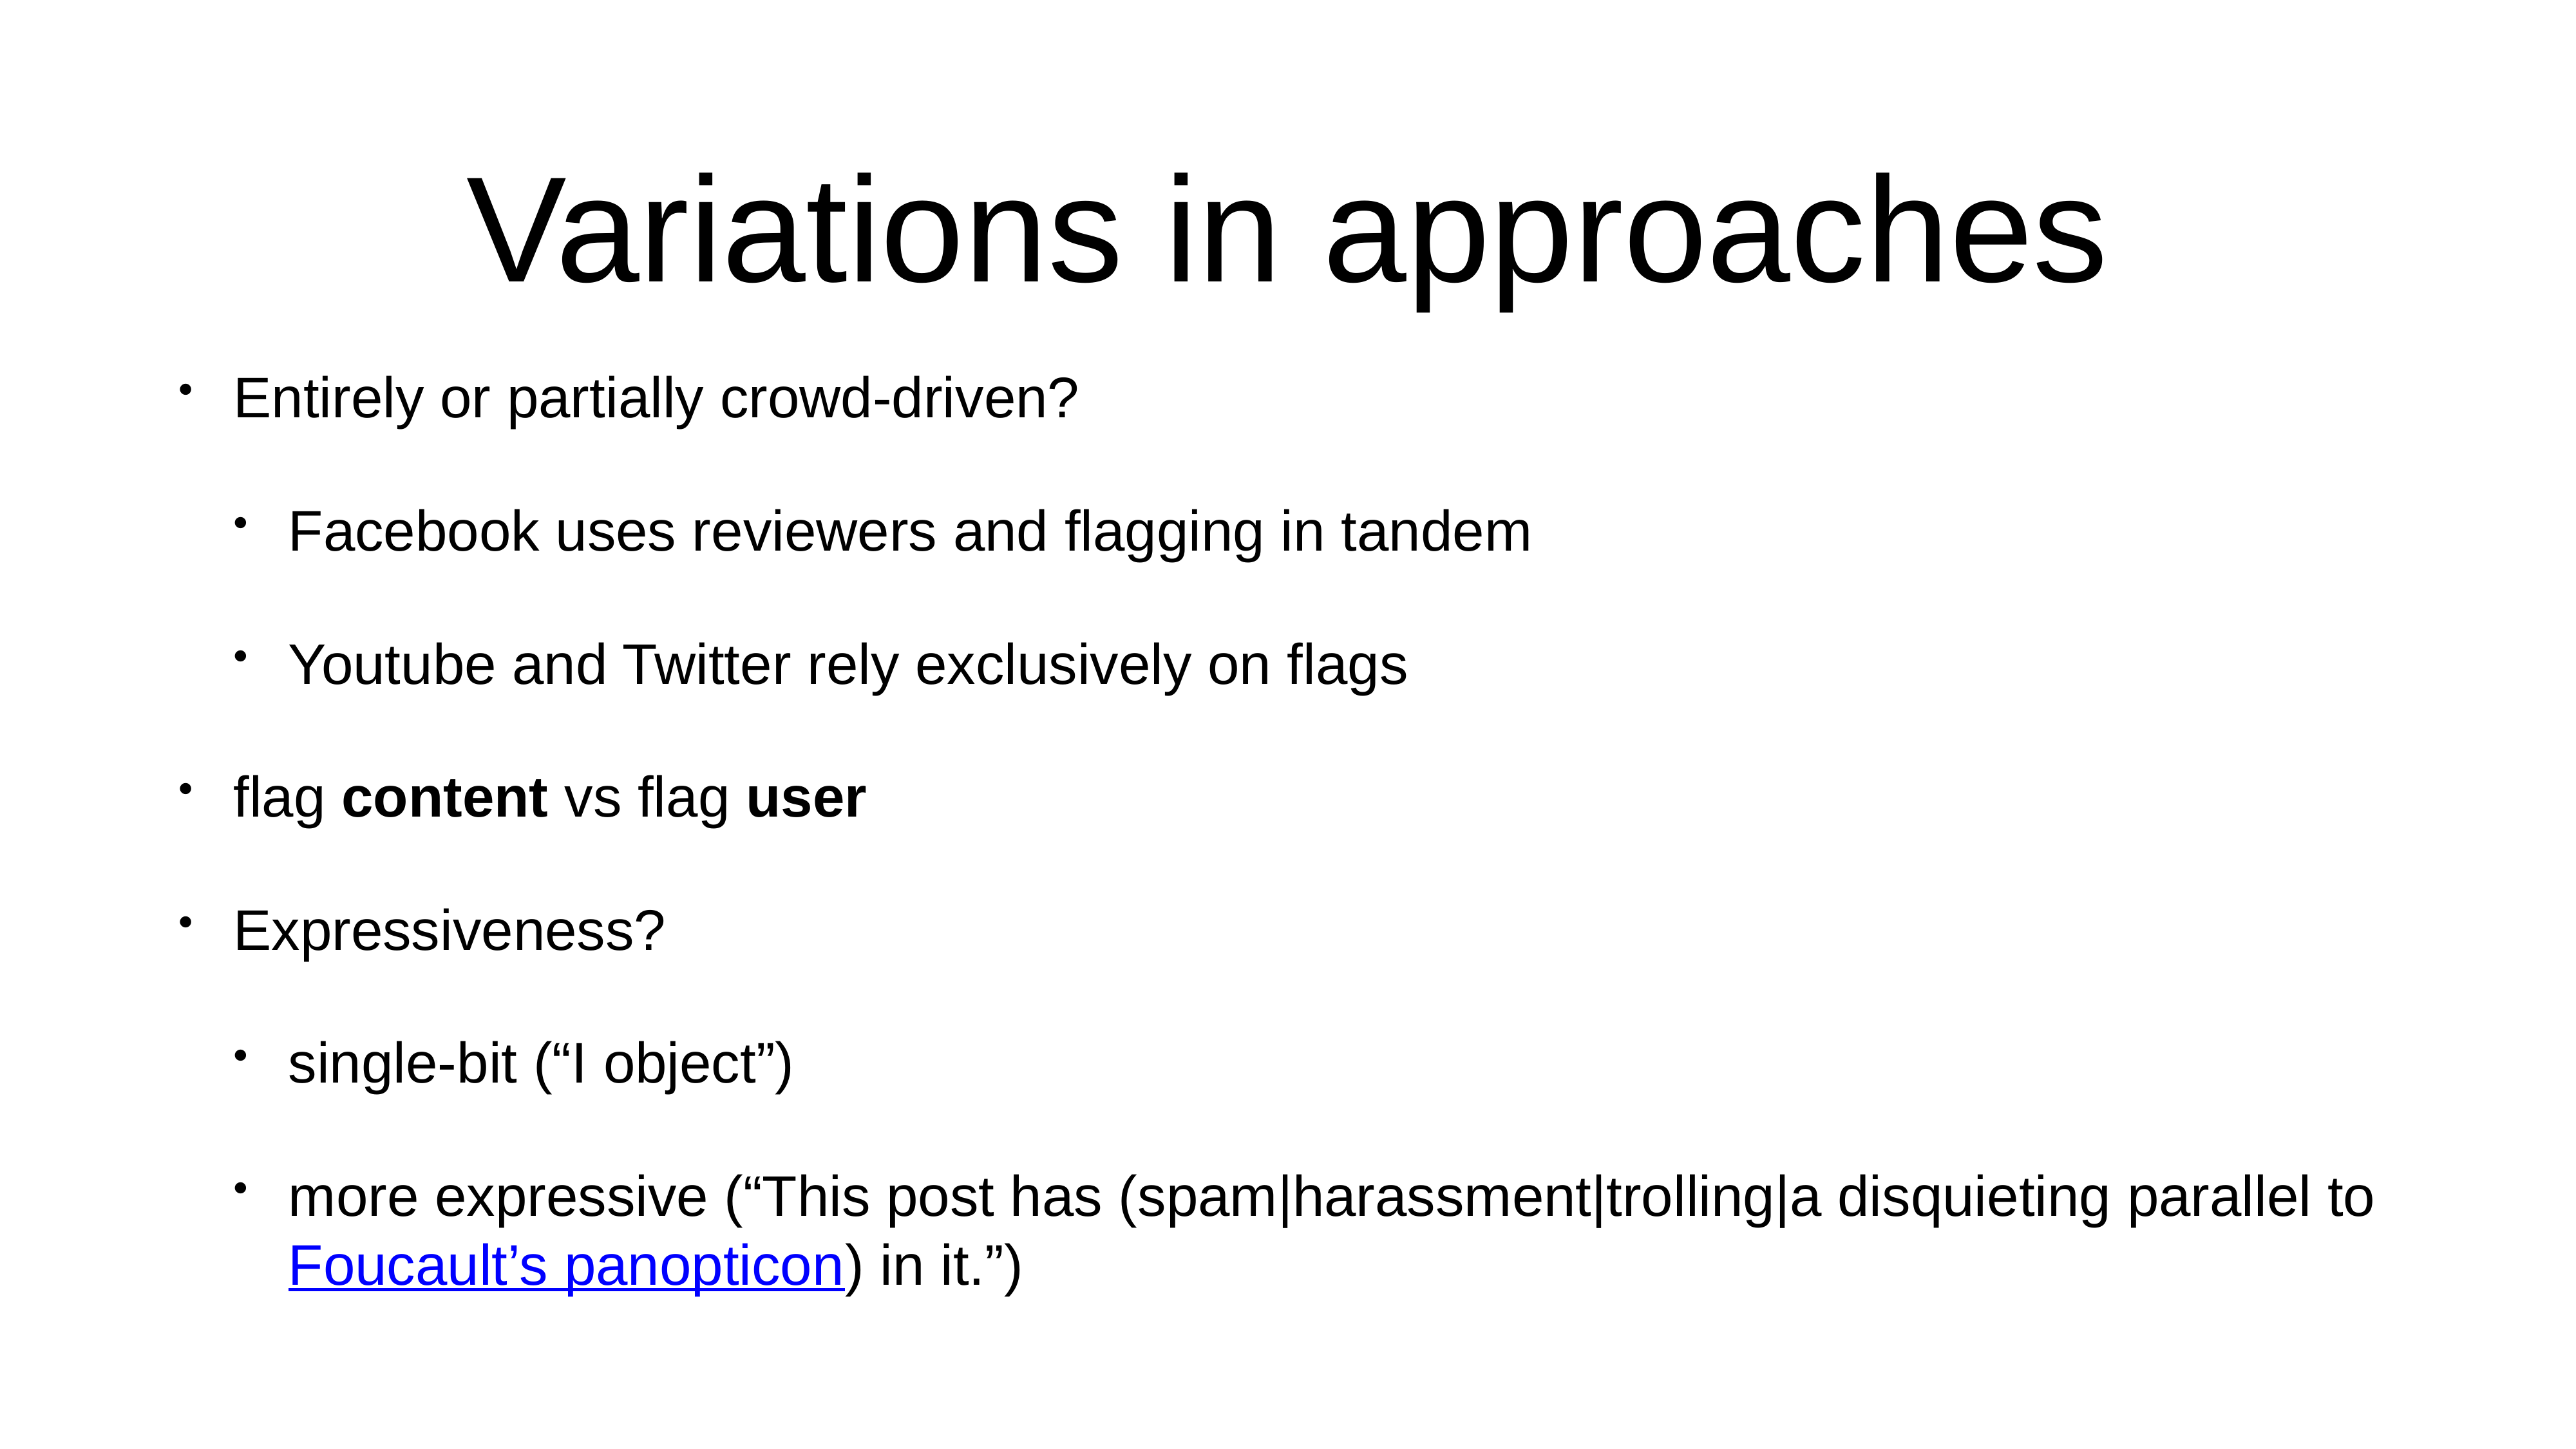

# Variations in approaches
Entirely or partially crowd-driven?
Facebook uses reviewers and flagging in tandem
Youtube and Twitter rely exclusively on flags
flag content vs flag user
Expressiveness?
single-bit (“I object”)
more expressive (“This post has (spam|harassment|trolling|a disquieting parallel to Foucault’s panopticon) in it.”)